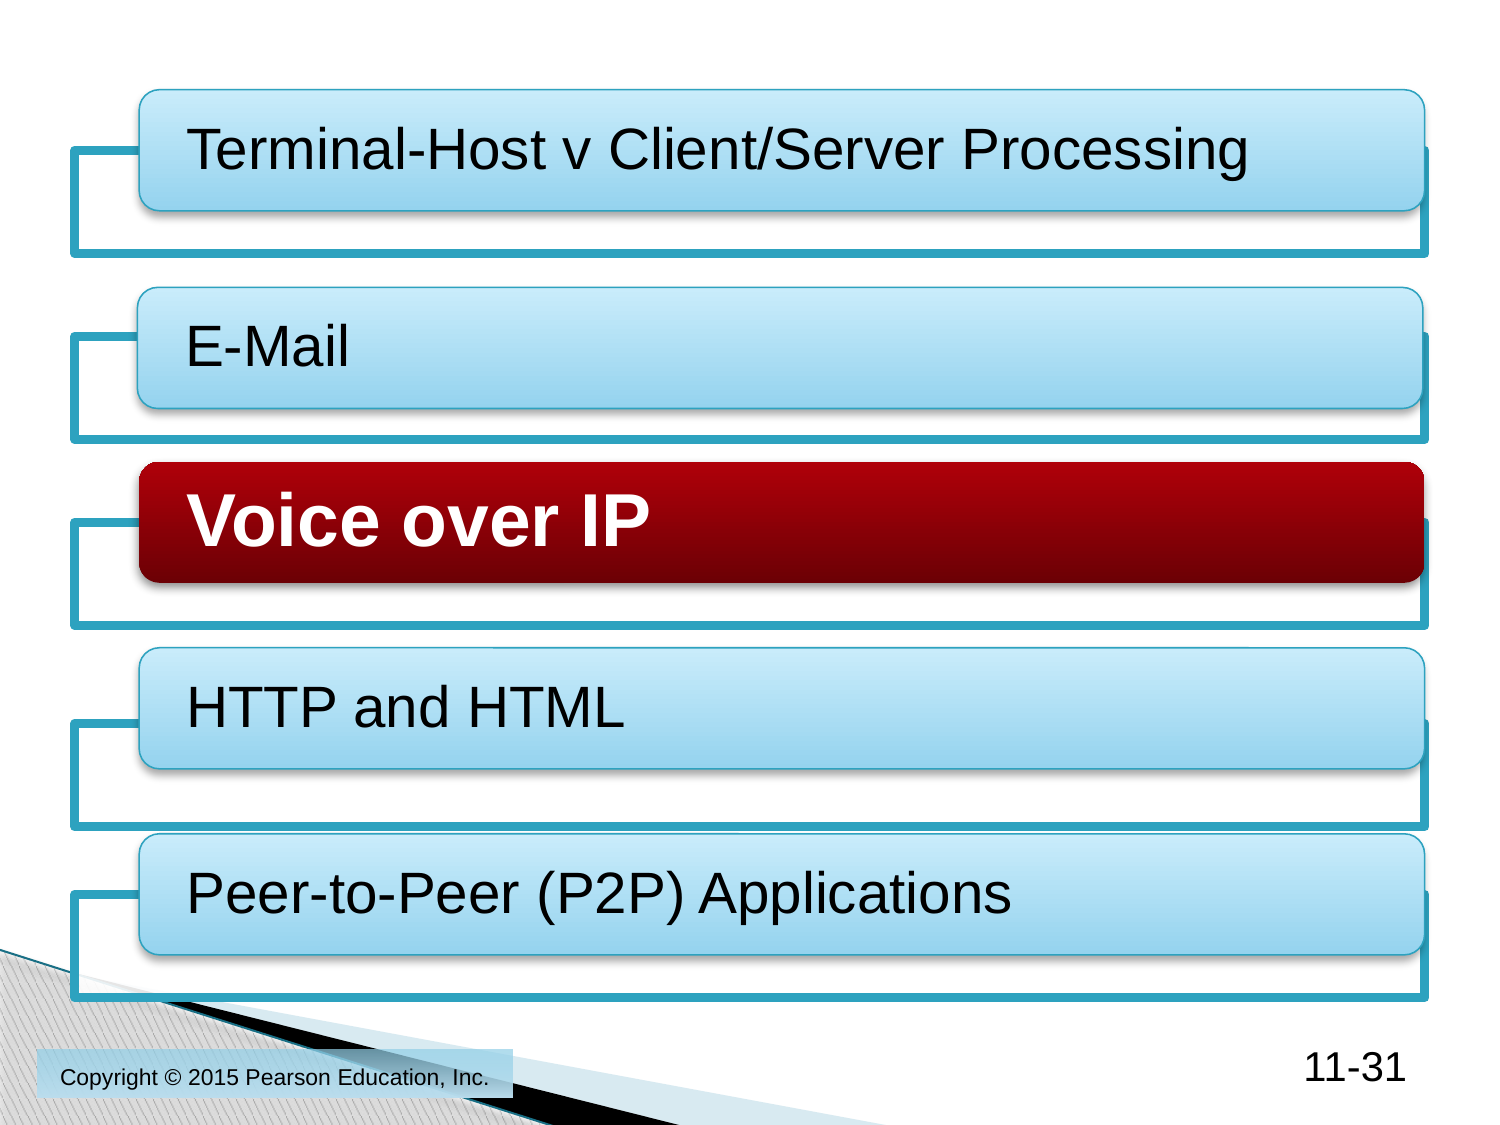

Terminal-Host v Client/Server Processing
E-Mail
Voice over IP
HTTP and HTML
Peer-to-Peer (P2P) Applications
11-31
Copyright © 2015 Pearson Education, Inc.